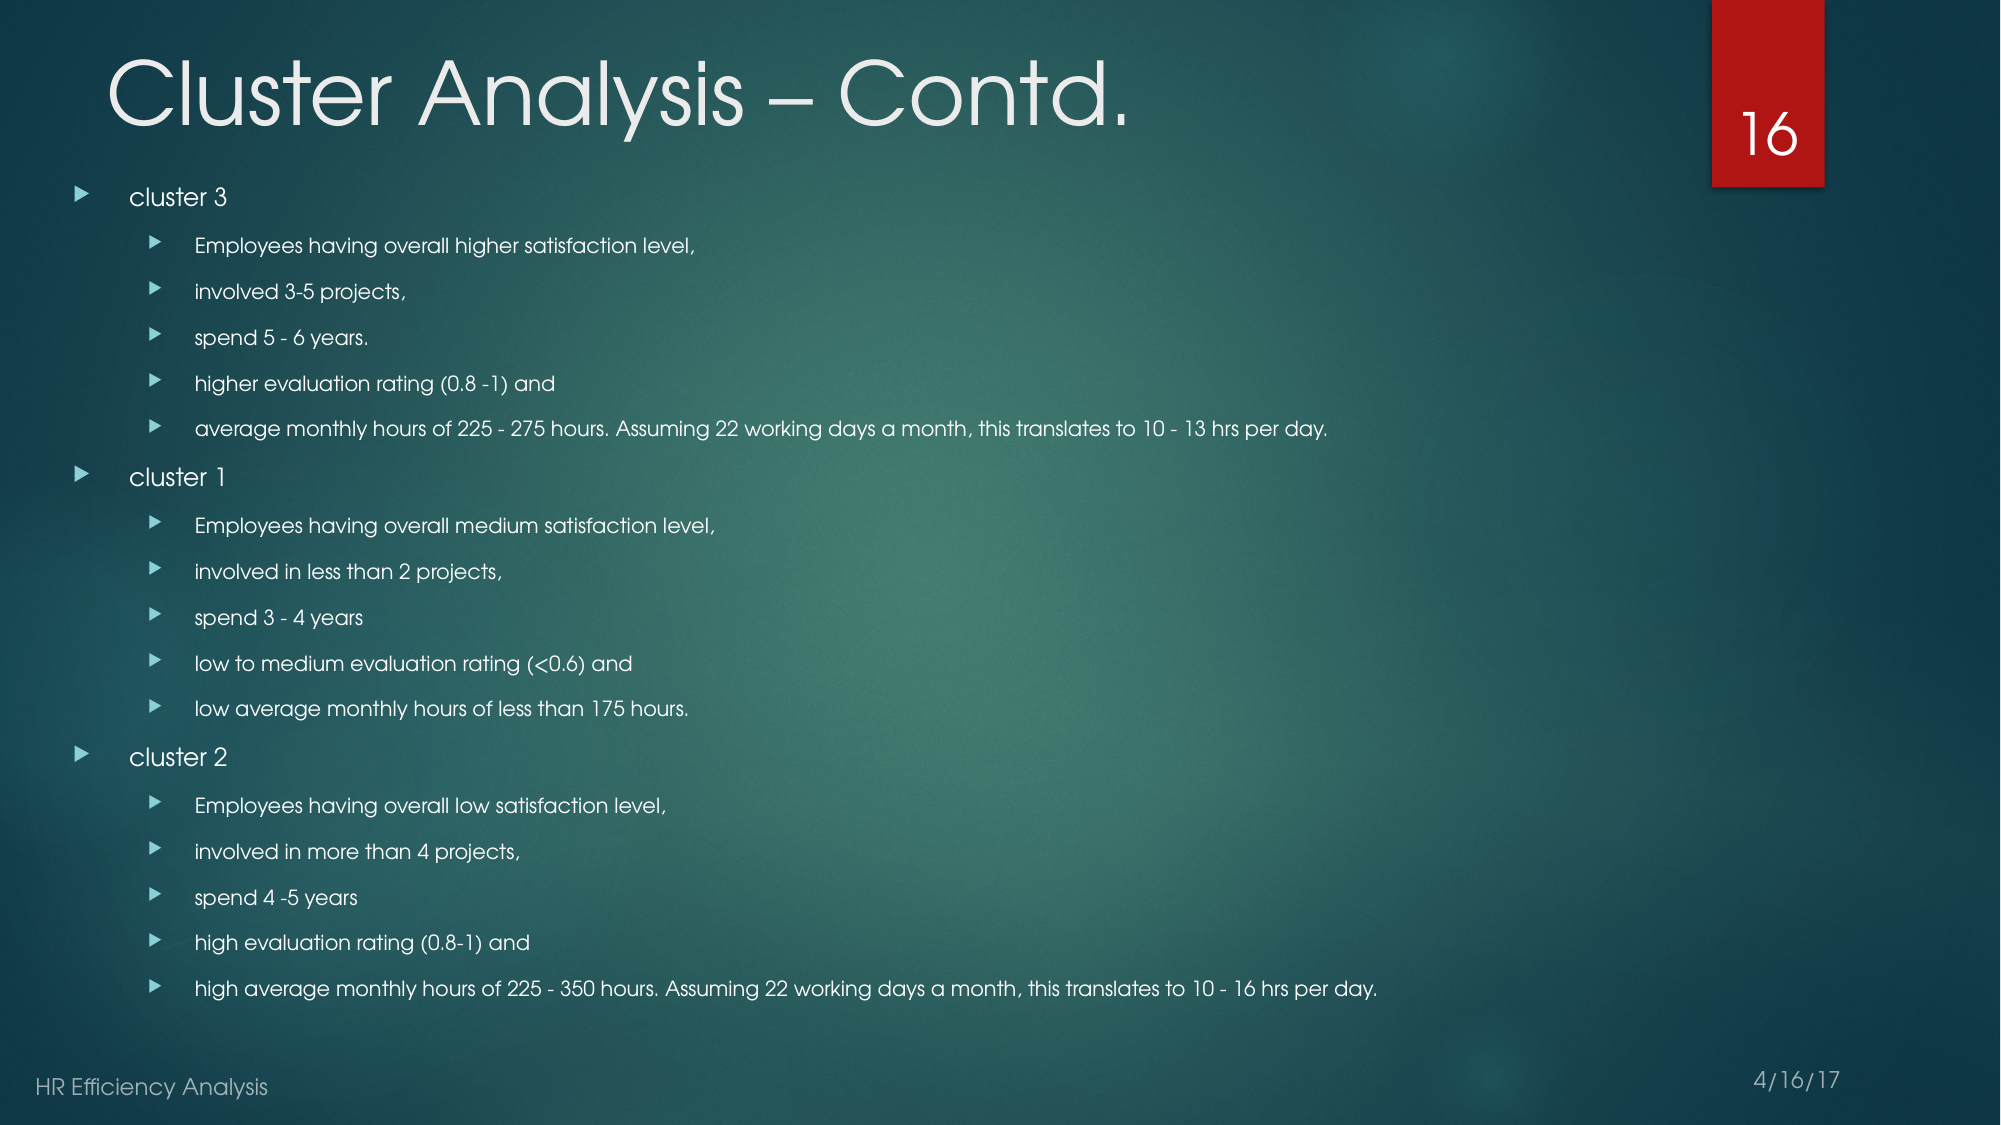

# Cluster Analysis – Contd.
16
cluster 3
Employees having overall higher satisfaction level,
involved 3-5 projects,
spend 5 - 6 years.
higher evaluation rating (0.8 -1) and
average monthly hours of 225 - 275 hours. Assuming 22 working days a month, this translates to 10 - 13 hrs per day.
cluster 1
Employees having overall medium satisfaction level,
involved in less than 2 projects,
spend 3 - 4 years
low to medium evaluation rating (<0.6) and
low average monthly hours of less than 175 hours.
cluster 2
Employees having overall low satisfaction level,
involved in more than 4 projects,
spend 4 -5 years
high evaluation rating (0.8-1) and
high average monthly hours of 225 - 350 hours. Assuming 22 working days a month, this translates to 10 - 16 hrs per day.

HR Efficiency Analysis
4/16/17